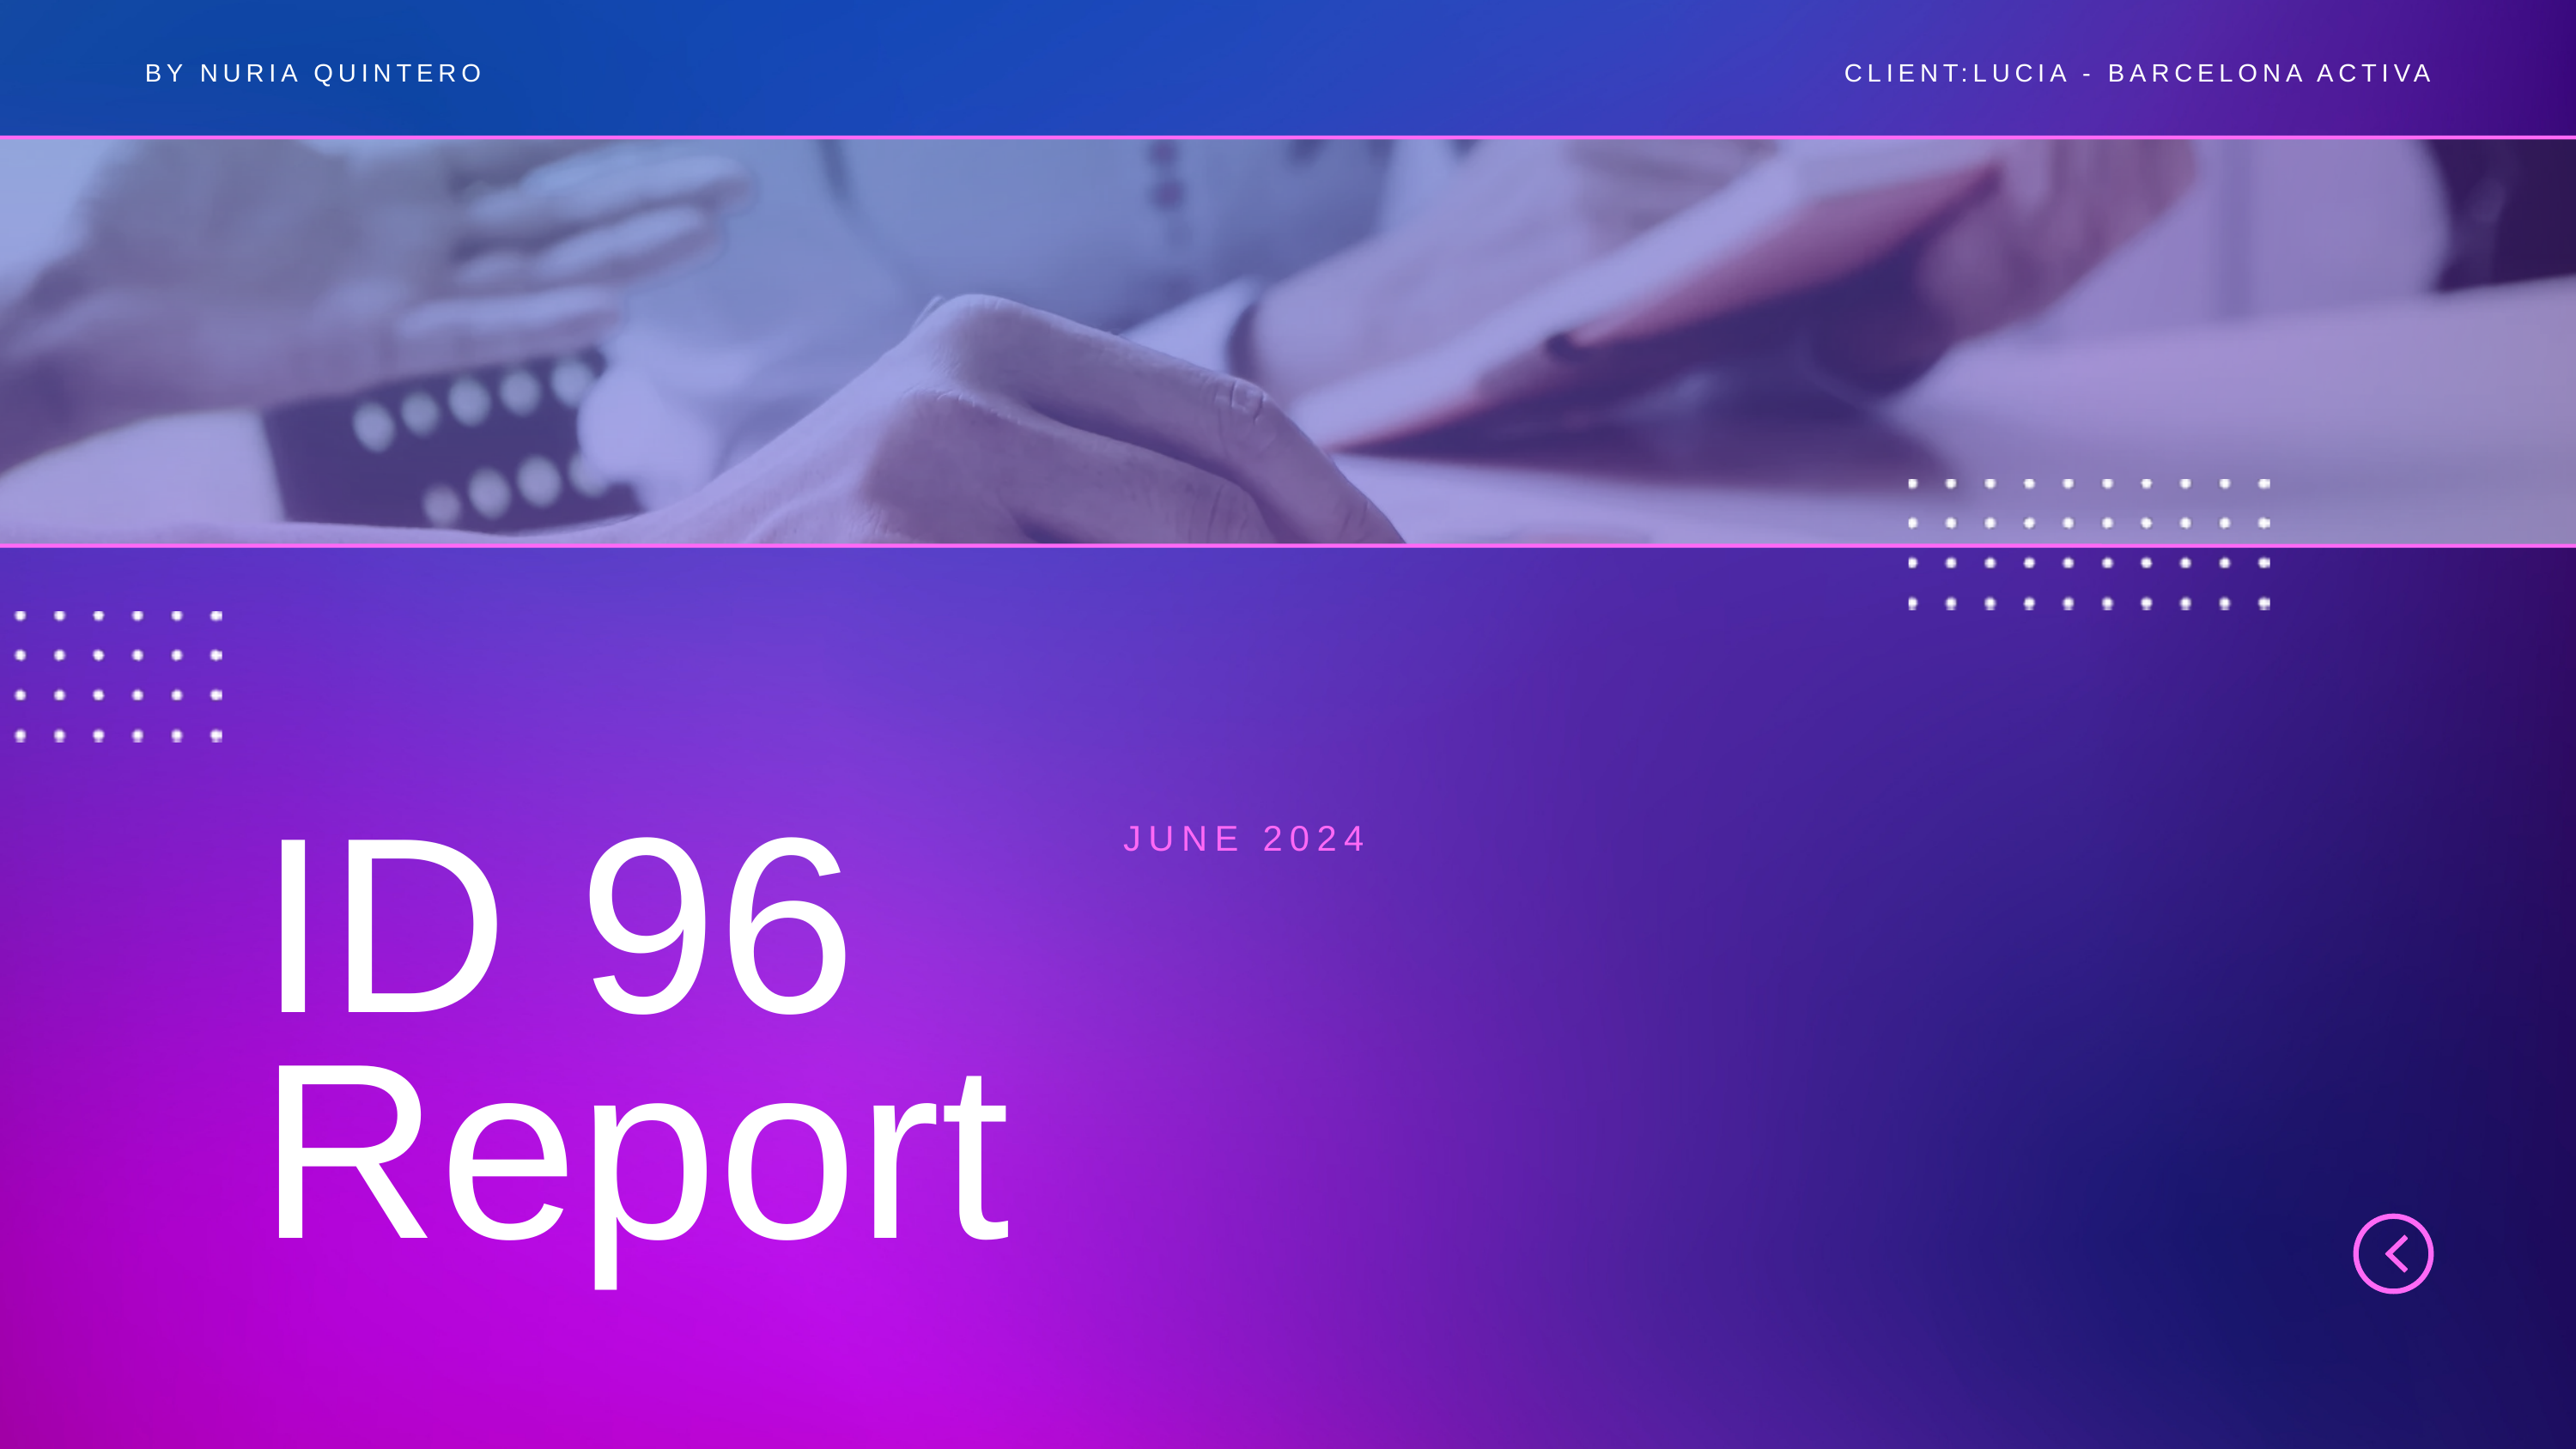

BY NURIA QUINTERO
CLIENT:LUCIA - BARCELONA ACTIVA

JUNE 2024
ID 96
Report